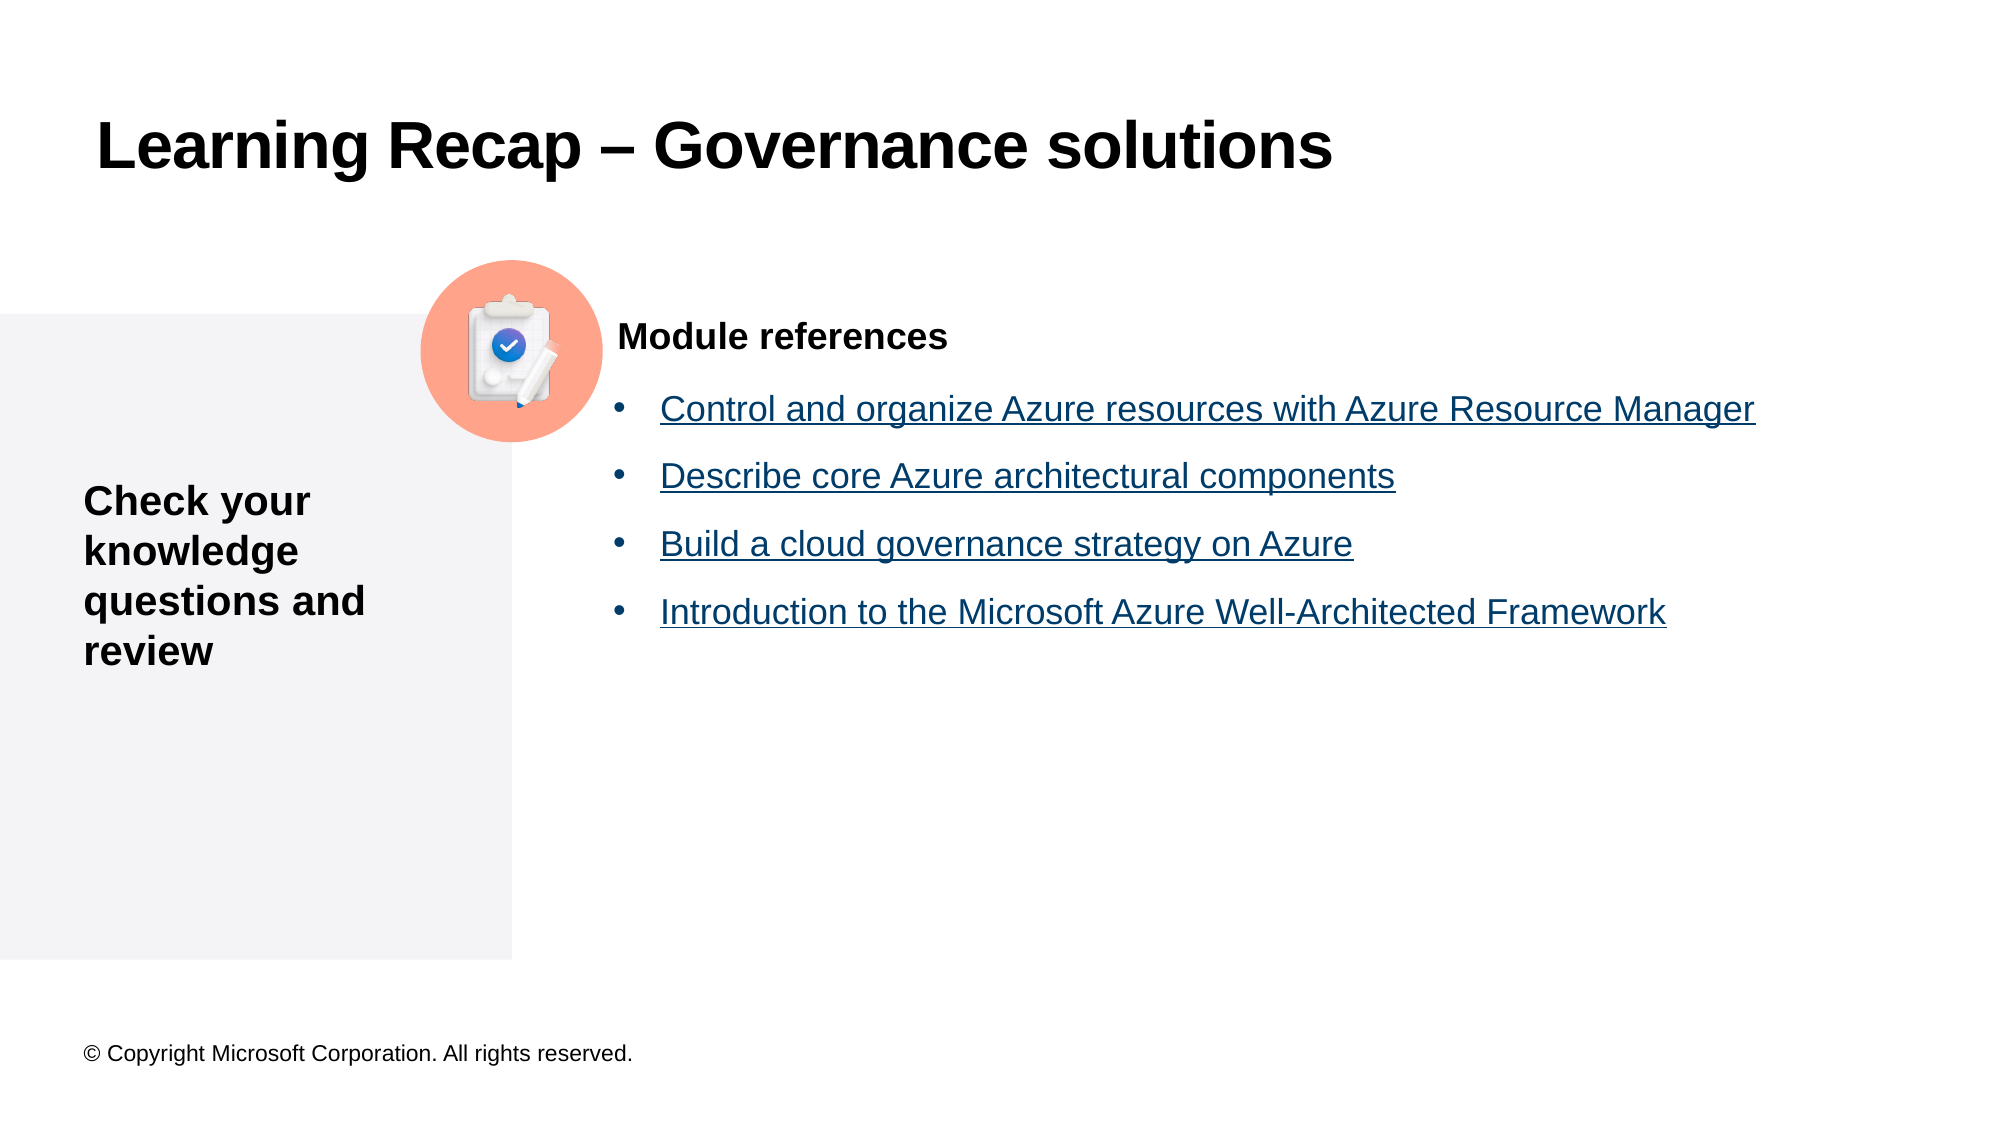

# Learning Recap – Governance solutions
Control and organize Azure resources with Azure Resource Manager
Describe core Azure architectural components
Build a cloud governance strategy on Azure
Introduction to the Microsoft Azure Well-Architected Framework